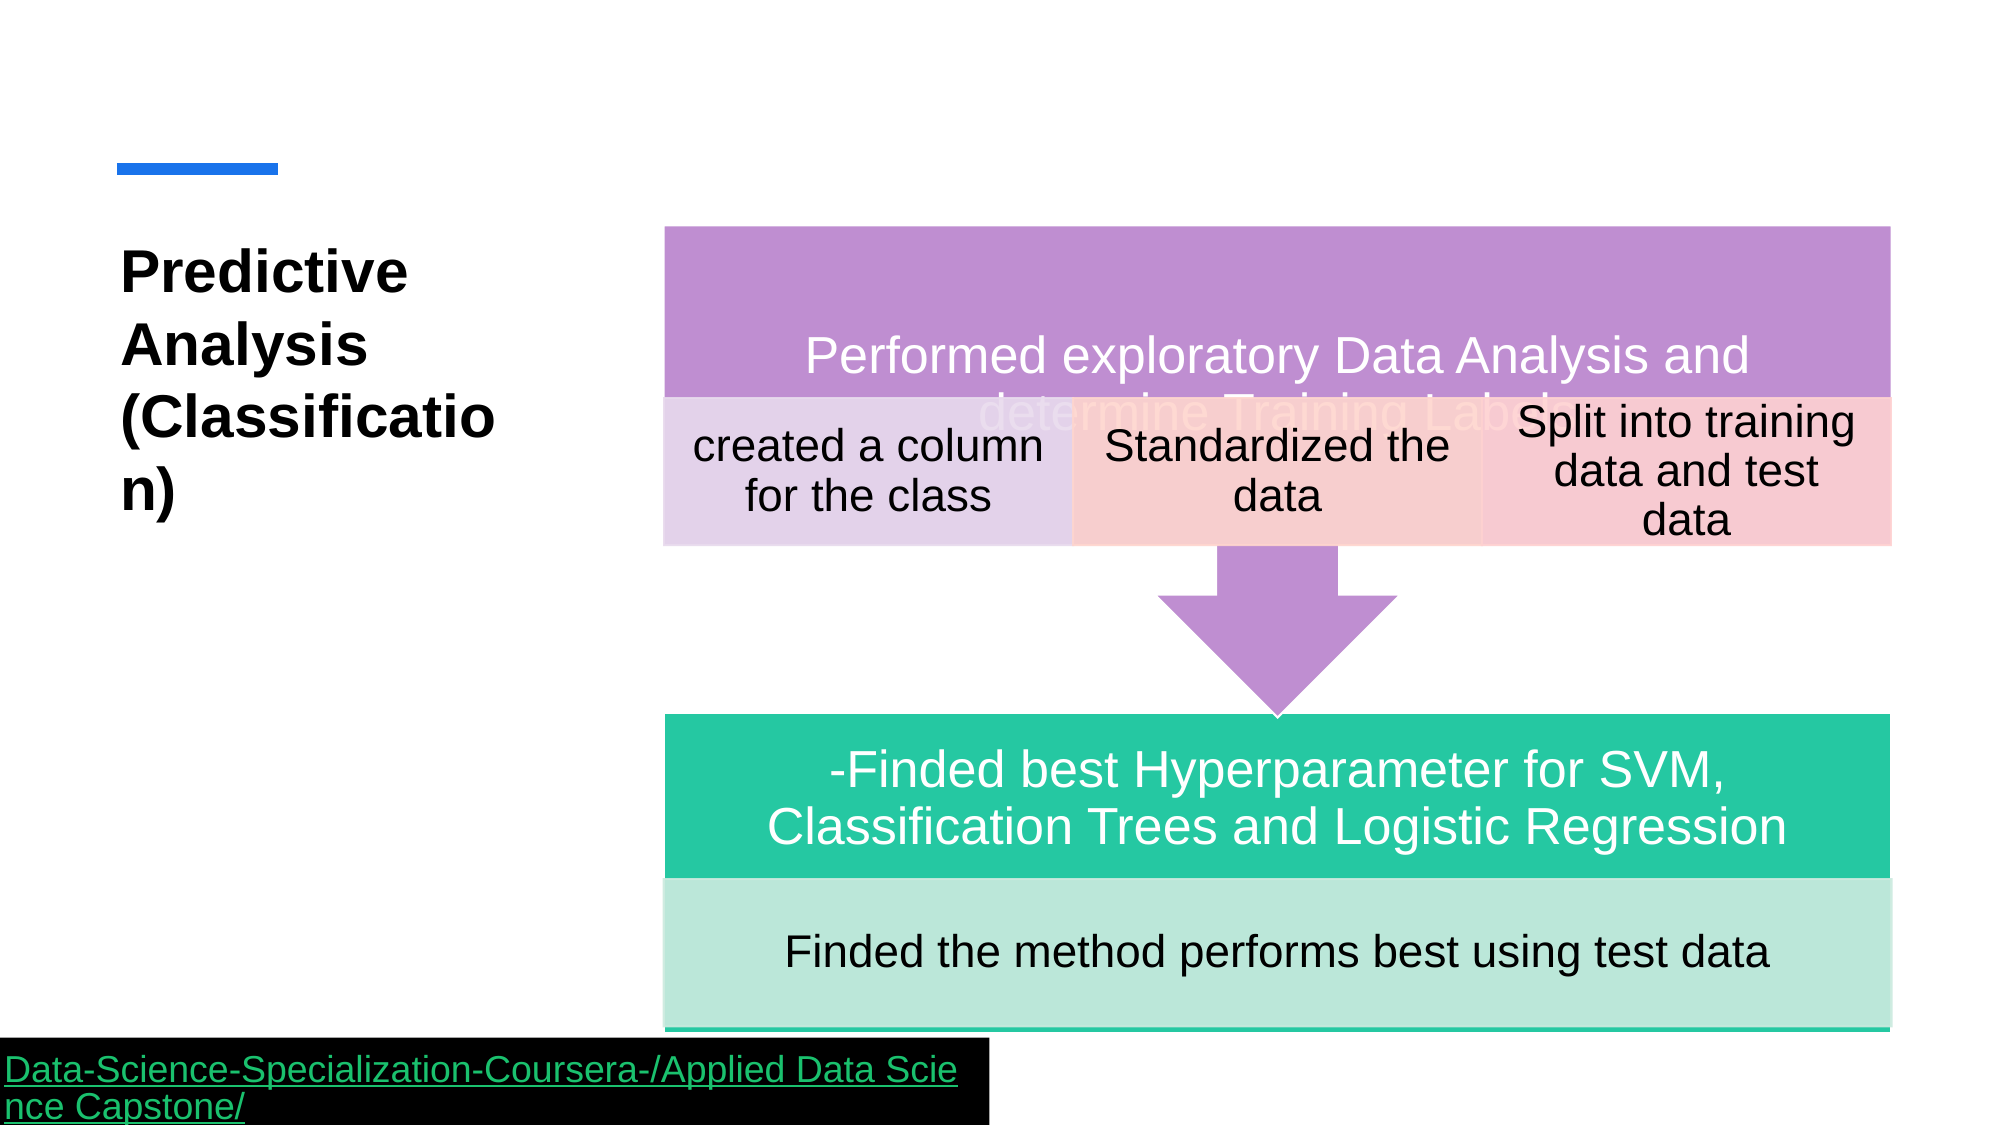

# Predictive Analysis (Classification)
-Finded best Hyperparameter for SVM, Classification Trees and Logistic Regression
Finded the method performs best using test data
Performed exploratory Data Analysis and determine Training Labels
created a column for the class
Standardized the data
Split into training data and test data
Data-Science-Specialization-Coursera-/Applied Data Science Capstone/SpaceX_Machine Learning Prediction_Part_5.ipynb at main · abbaskhan0345/Data-Science-Specialization-Coursera-